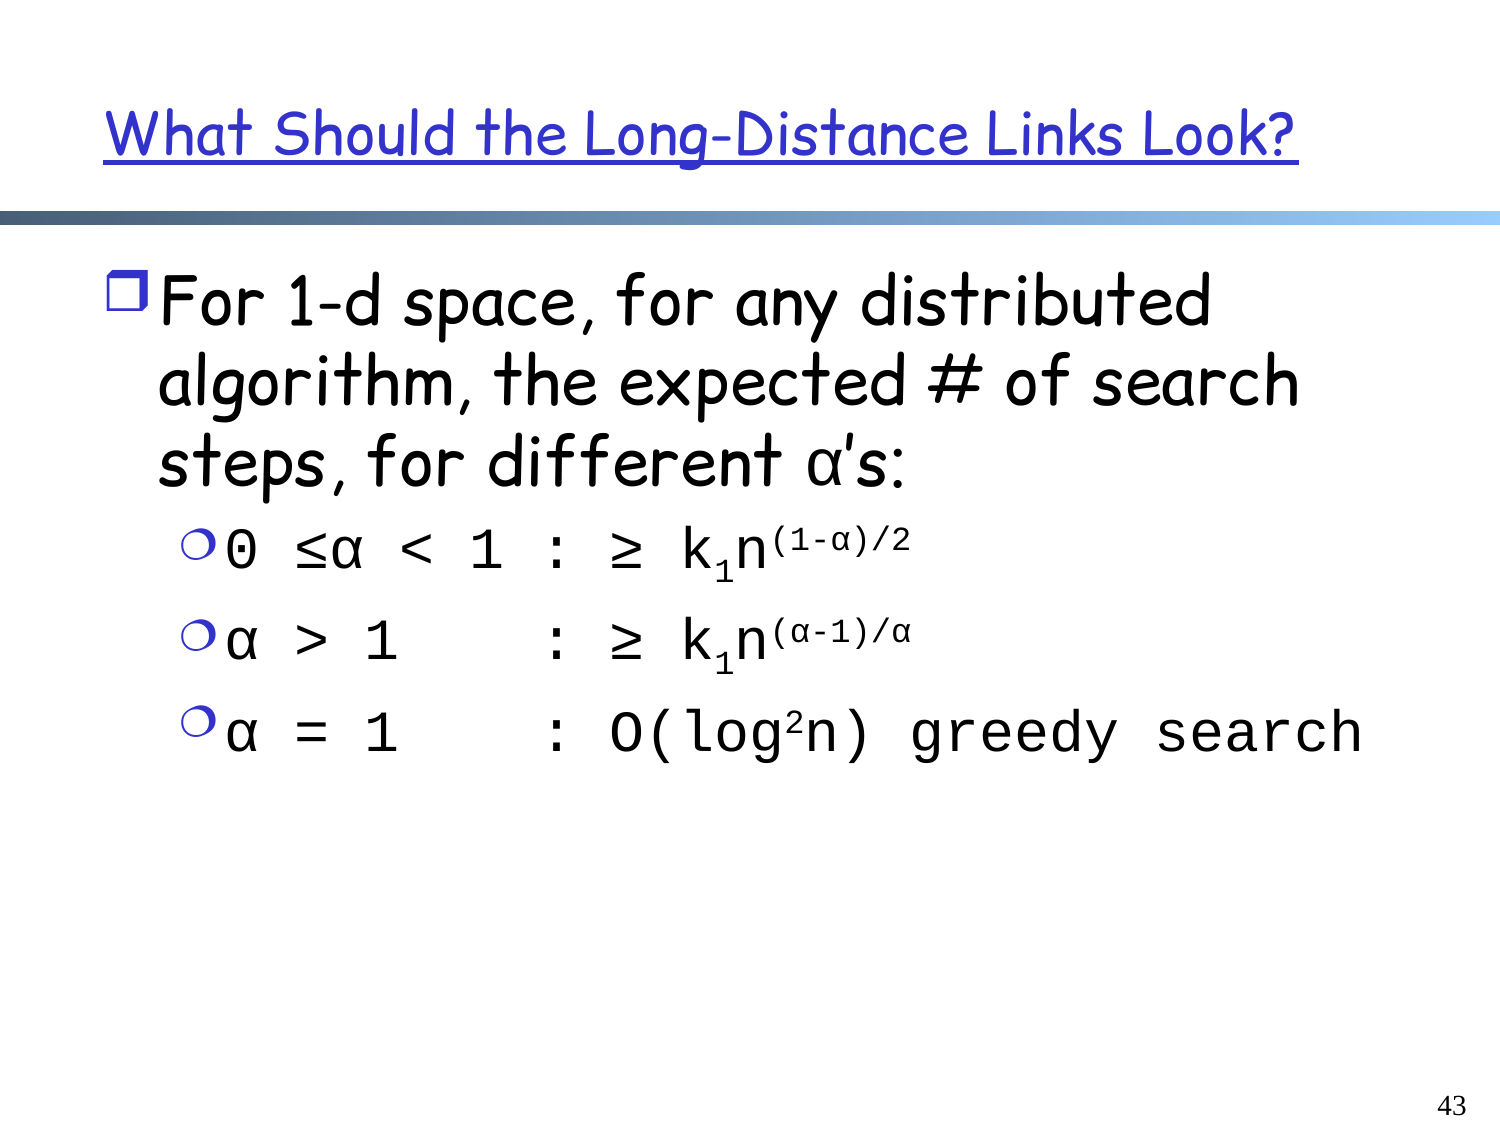

# What Should the Long-Distance Links Look?
For 1-d space, for any distributed algorithm, the expected # of search steps, for different α’s:
0 ≤α < 1 : ≥ k1n(1-α)/2
α > 1    : ≥ k1n(α-1)/α
α = 1    : O(log2n) greedy search
43